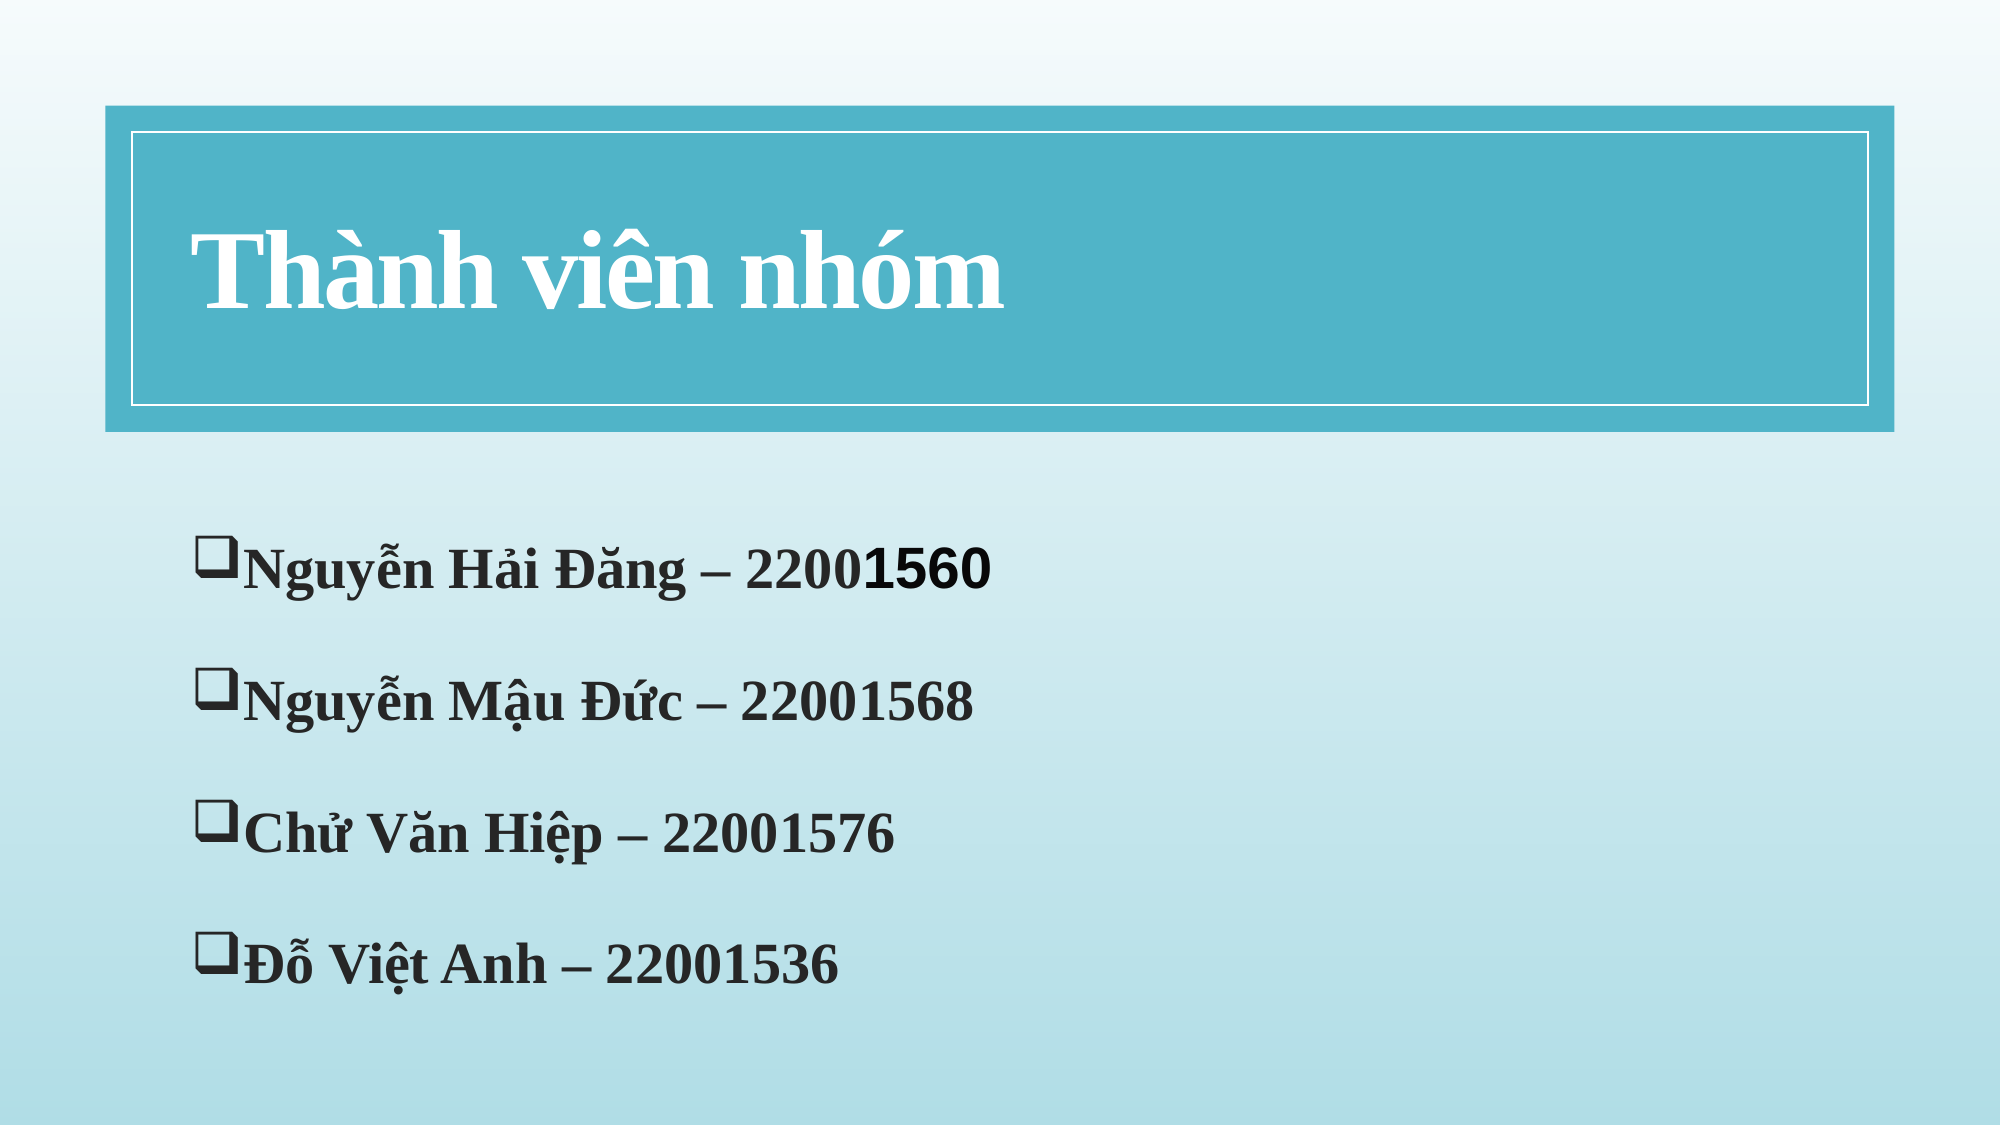

# Thành viên nhóm
Nguyễn Hải Đăng – 22001560
Nguyễn Mậu Đức – 22001568
Chử Văn Hiệp – 22001576
Đỗ Việt Anh – 22001536